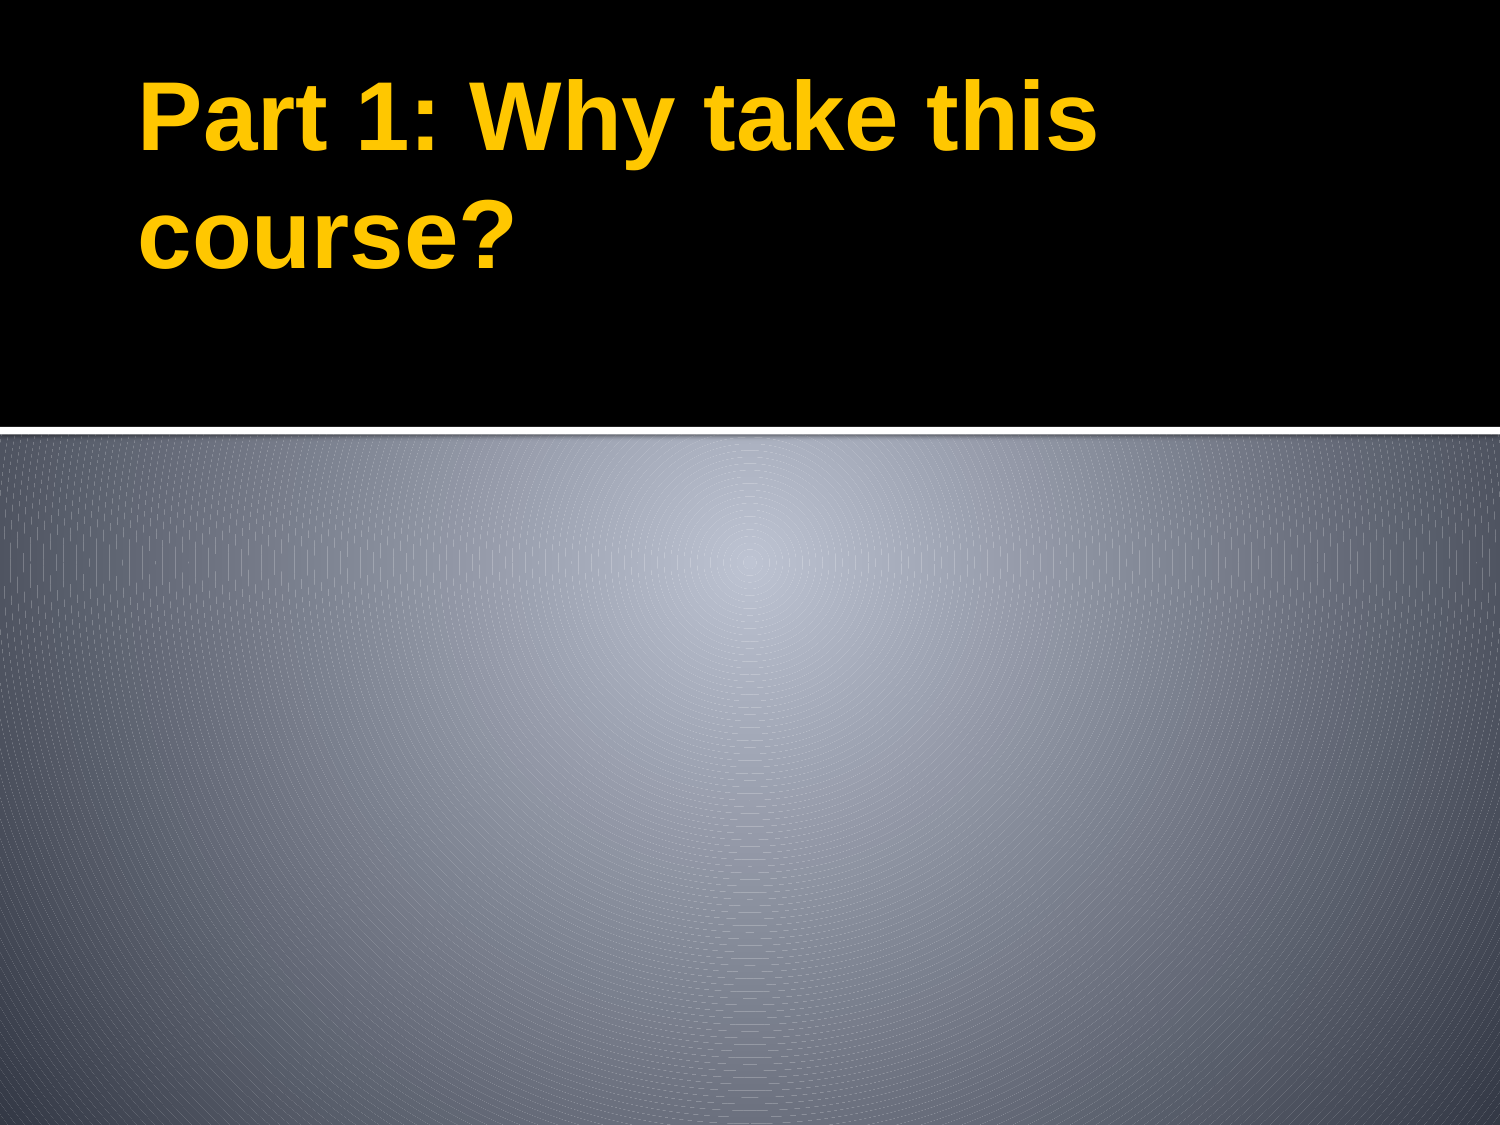

# Part 1: Why take this course?